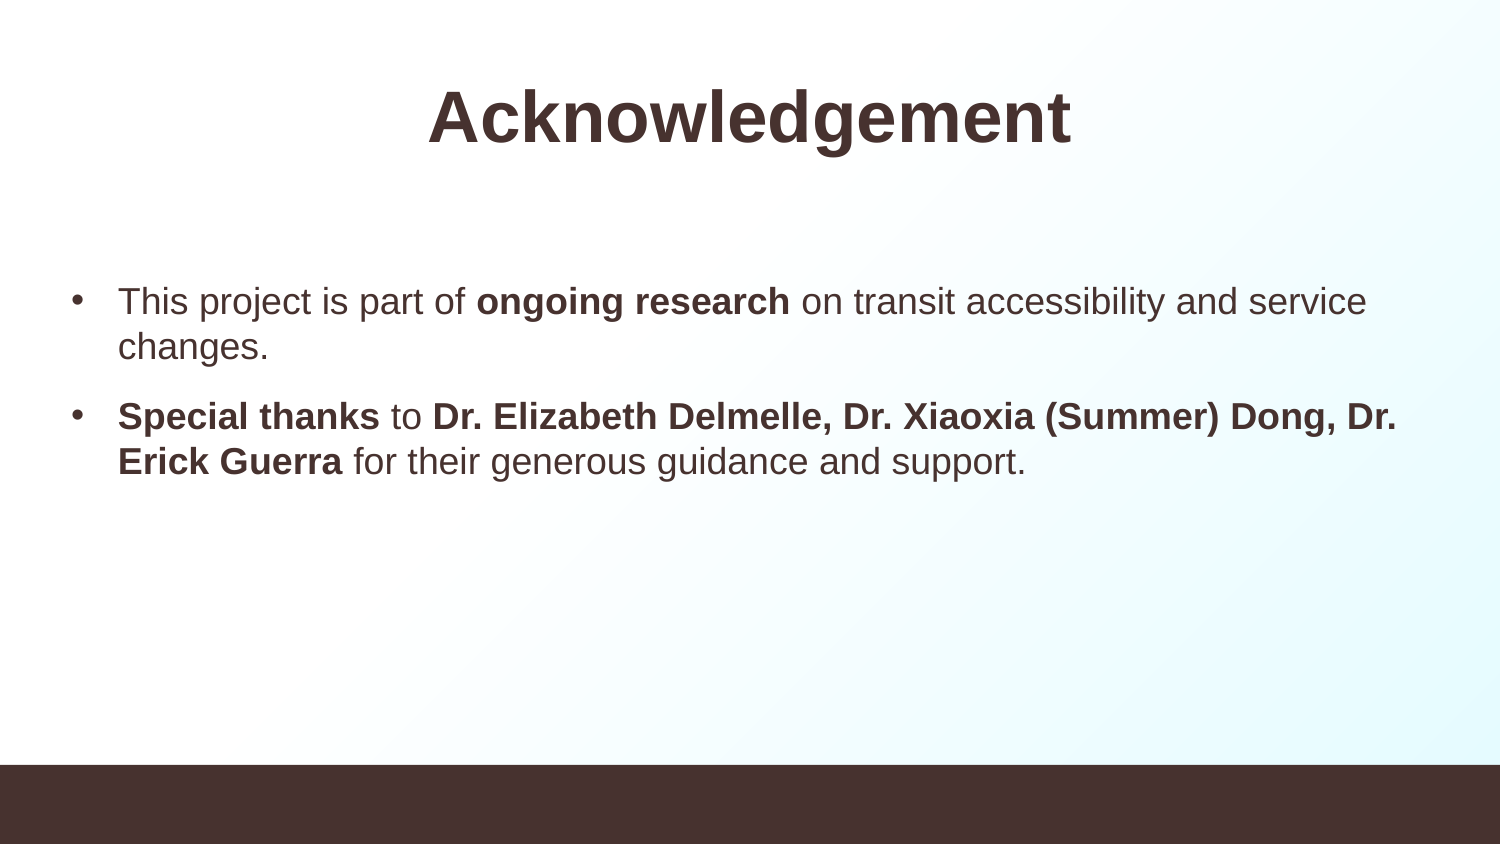

# Acknowledgement
This project is part of ongoing research on transit accessibility and service changes.
Special thanks to Dr. Elizabeth Delmelle, Dr. Xiaoxia (Summer) Dong, Dr. Erick Guerra for their generous guidance and support.